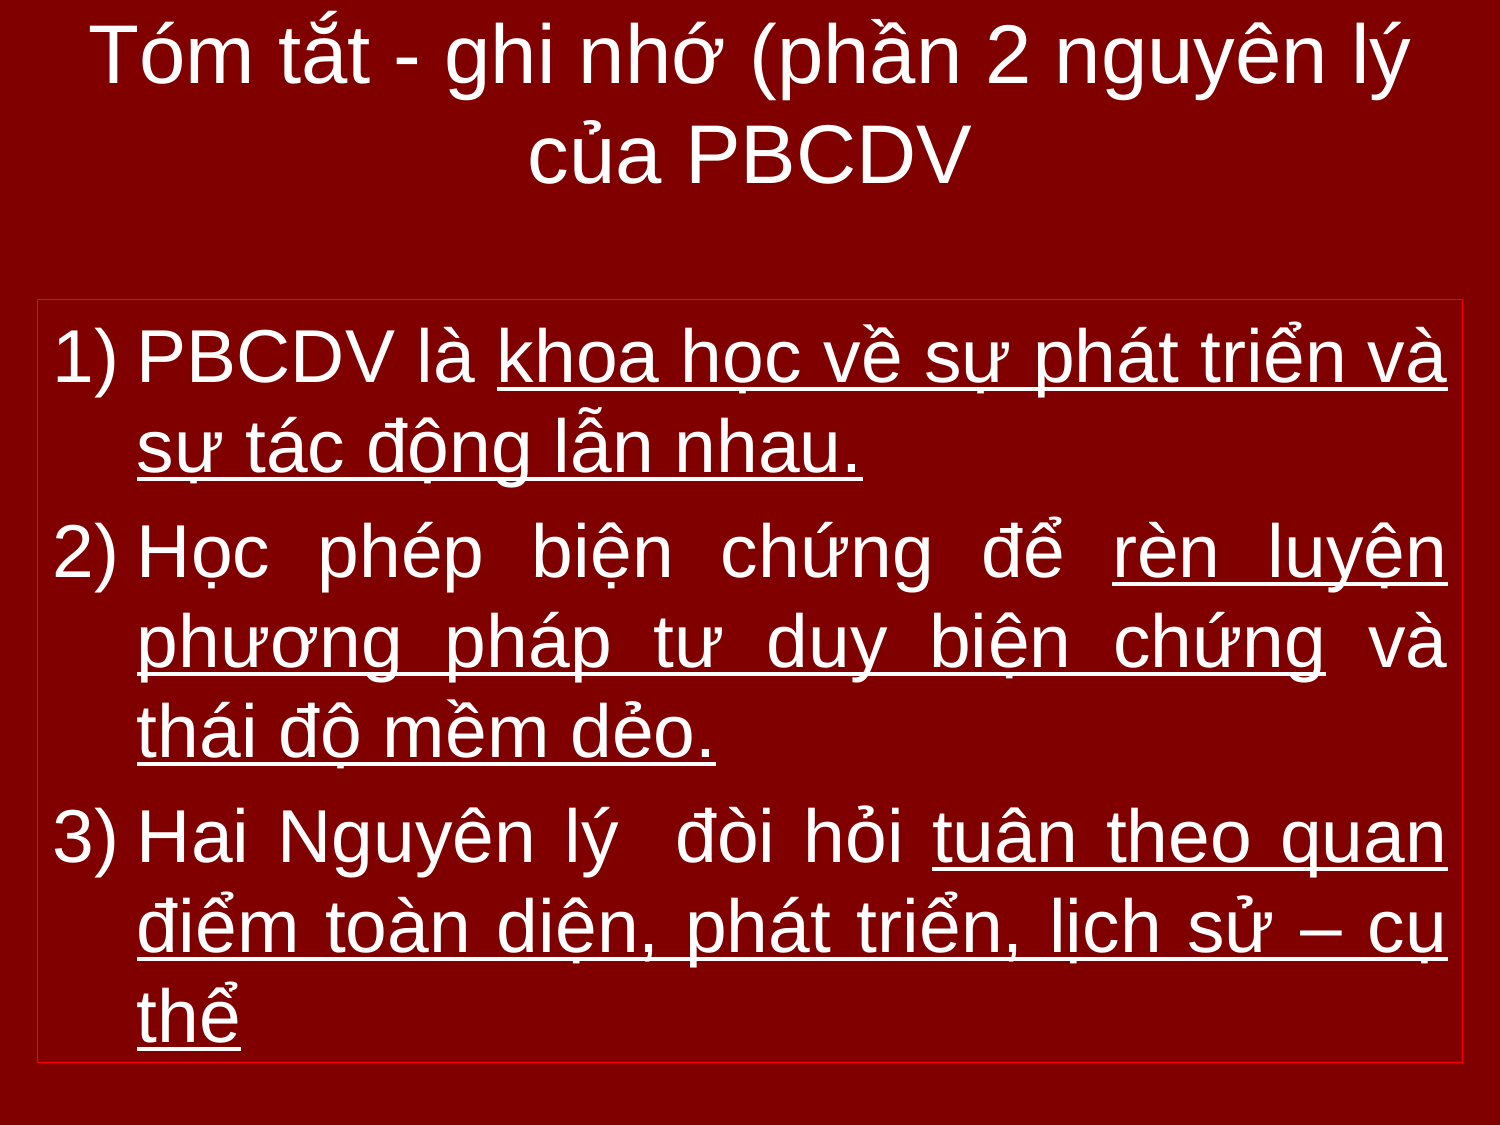

# Tóm tắt - ghi nhớ (phần 2 nguyên lý của PBCDV
PBCDV là khoa học về sự phát triển và sự tác động lẫn nhau.
Học phép biện chứng để rèn luyện phương pháp tư duy biện chứng và thái độ mềm dẻo.
Hai Nguyên lý  đòi hỏi tuân theo quan điểm toàn diện, phát triển, lịch sử – cụ thể